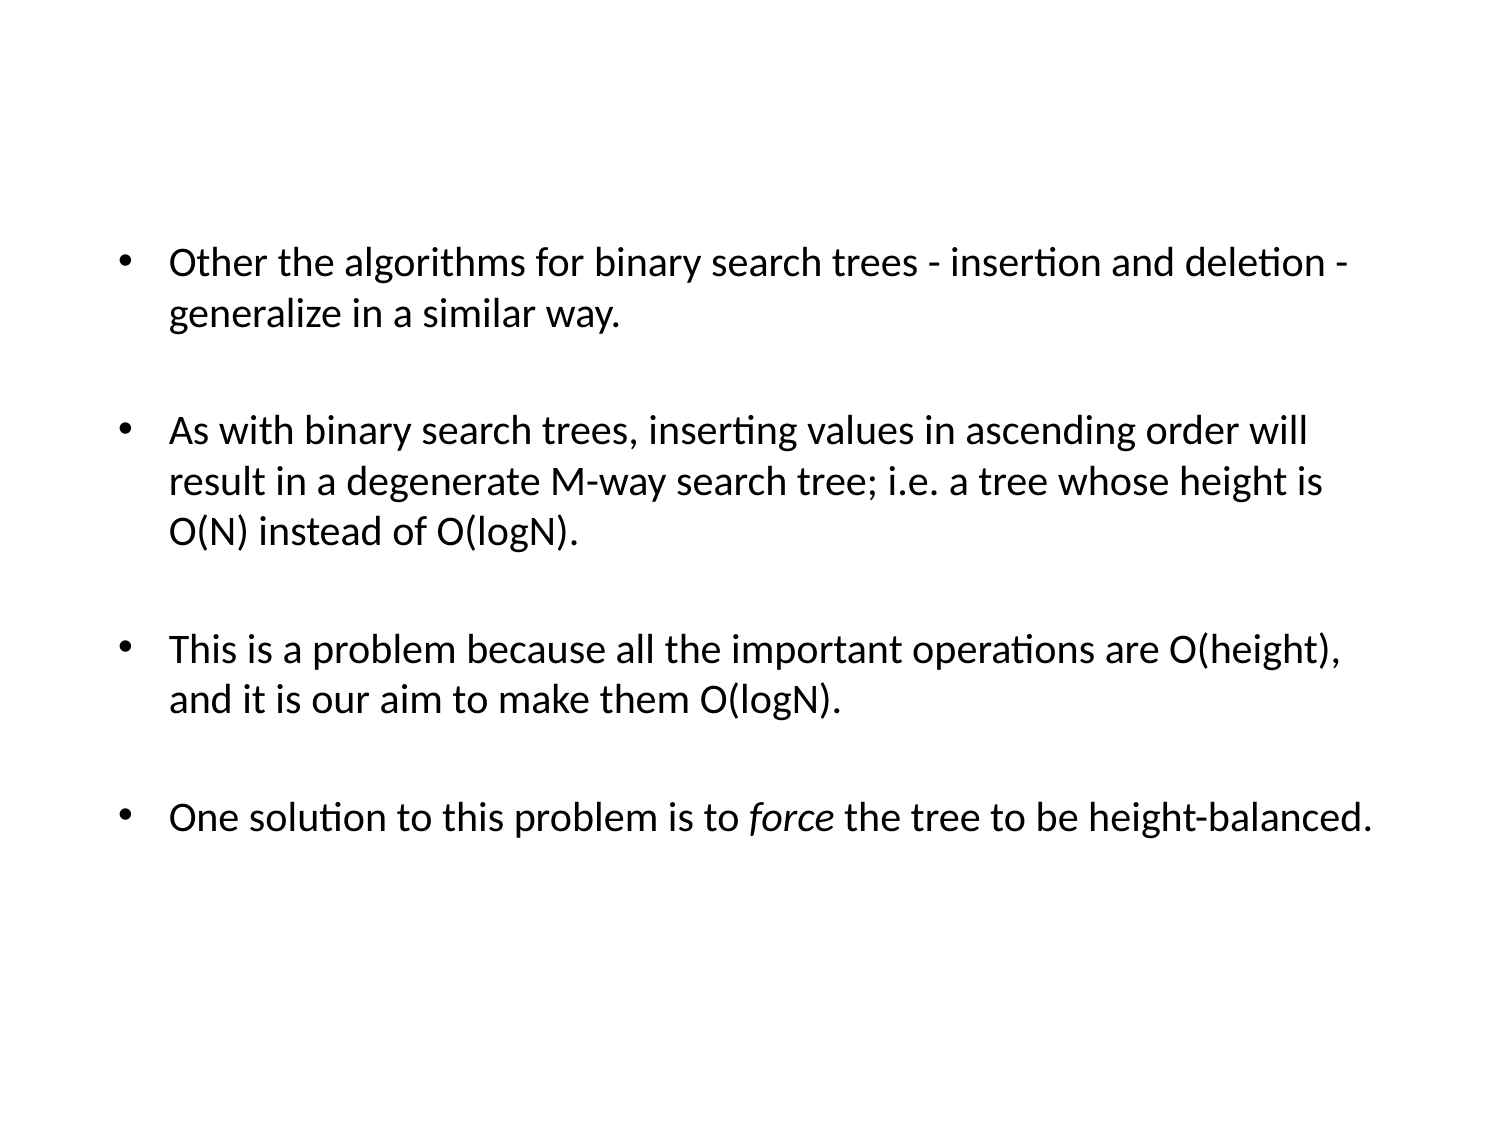

Other the algorithms for binary search trees - insertion and deletion - generalize in a similar way.

As with binary search trees, inserting values in ascending order will result in a degenerate M-way search tree; i.e. a tree whose height is O(N) instead of O(logN).

This is a problem because all the important operations are O(height), and it is our aim to make them O(logN).

One solution to this problem is to force the tree to be height-balanced.